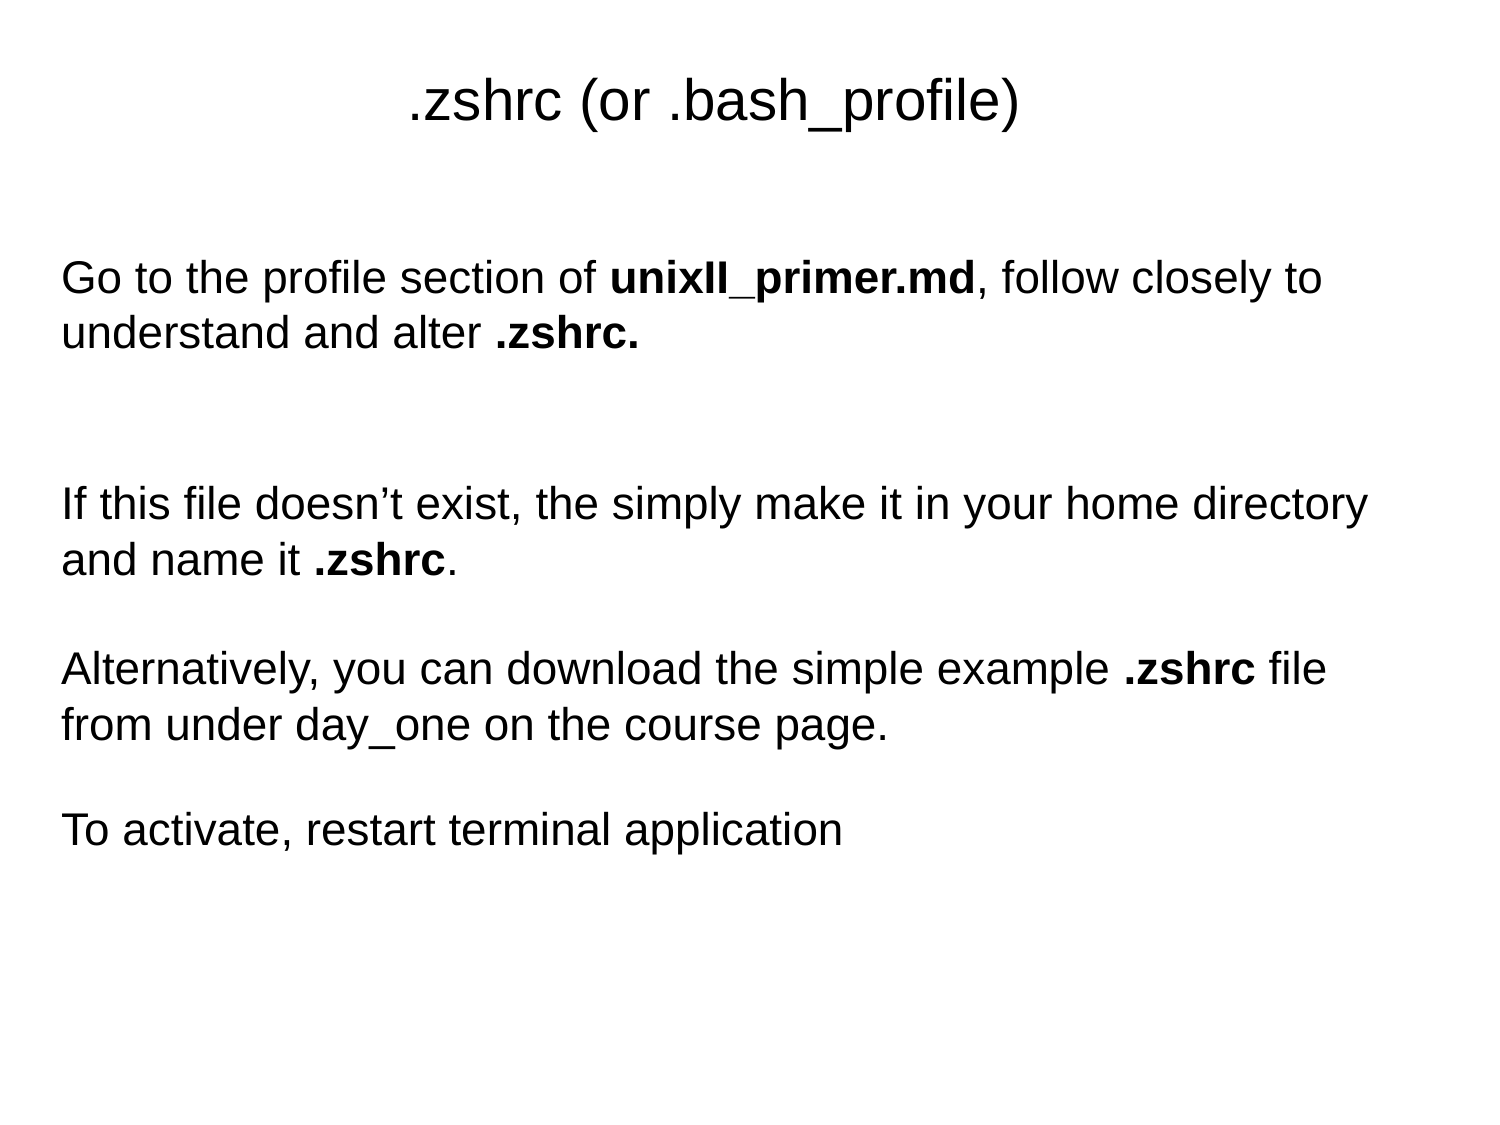

.zshrc (or .bash_profile)
Go to the profile section of unixII_primer.md, follow closely to understand and alter .zshrc.
If this file doesn’t exist, the simply make it in your home directory and name it .zshrc.

Alternatively, you can download the simple example .zshrc file from under day_one on the course page.
To activate, restart terminal application